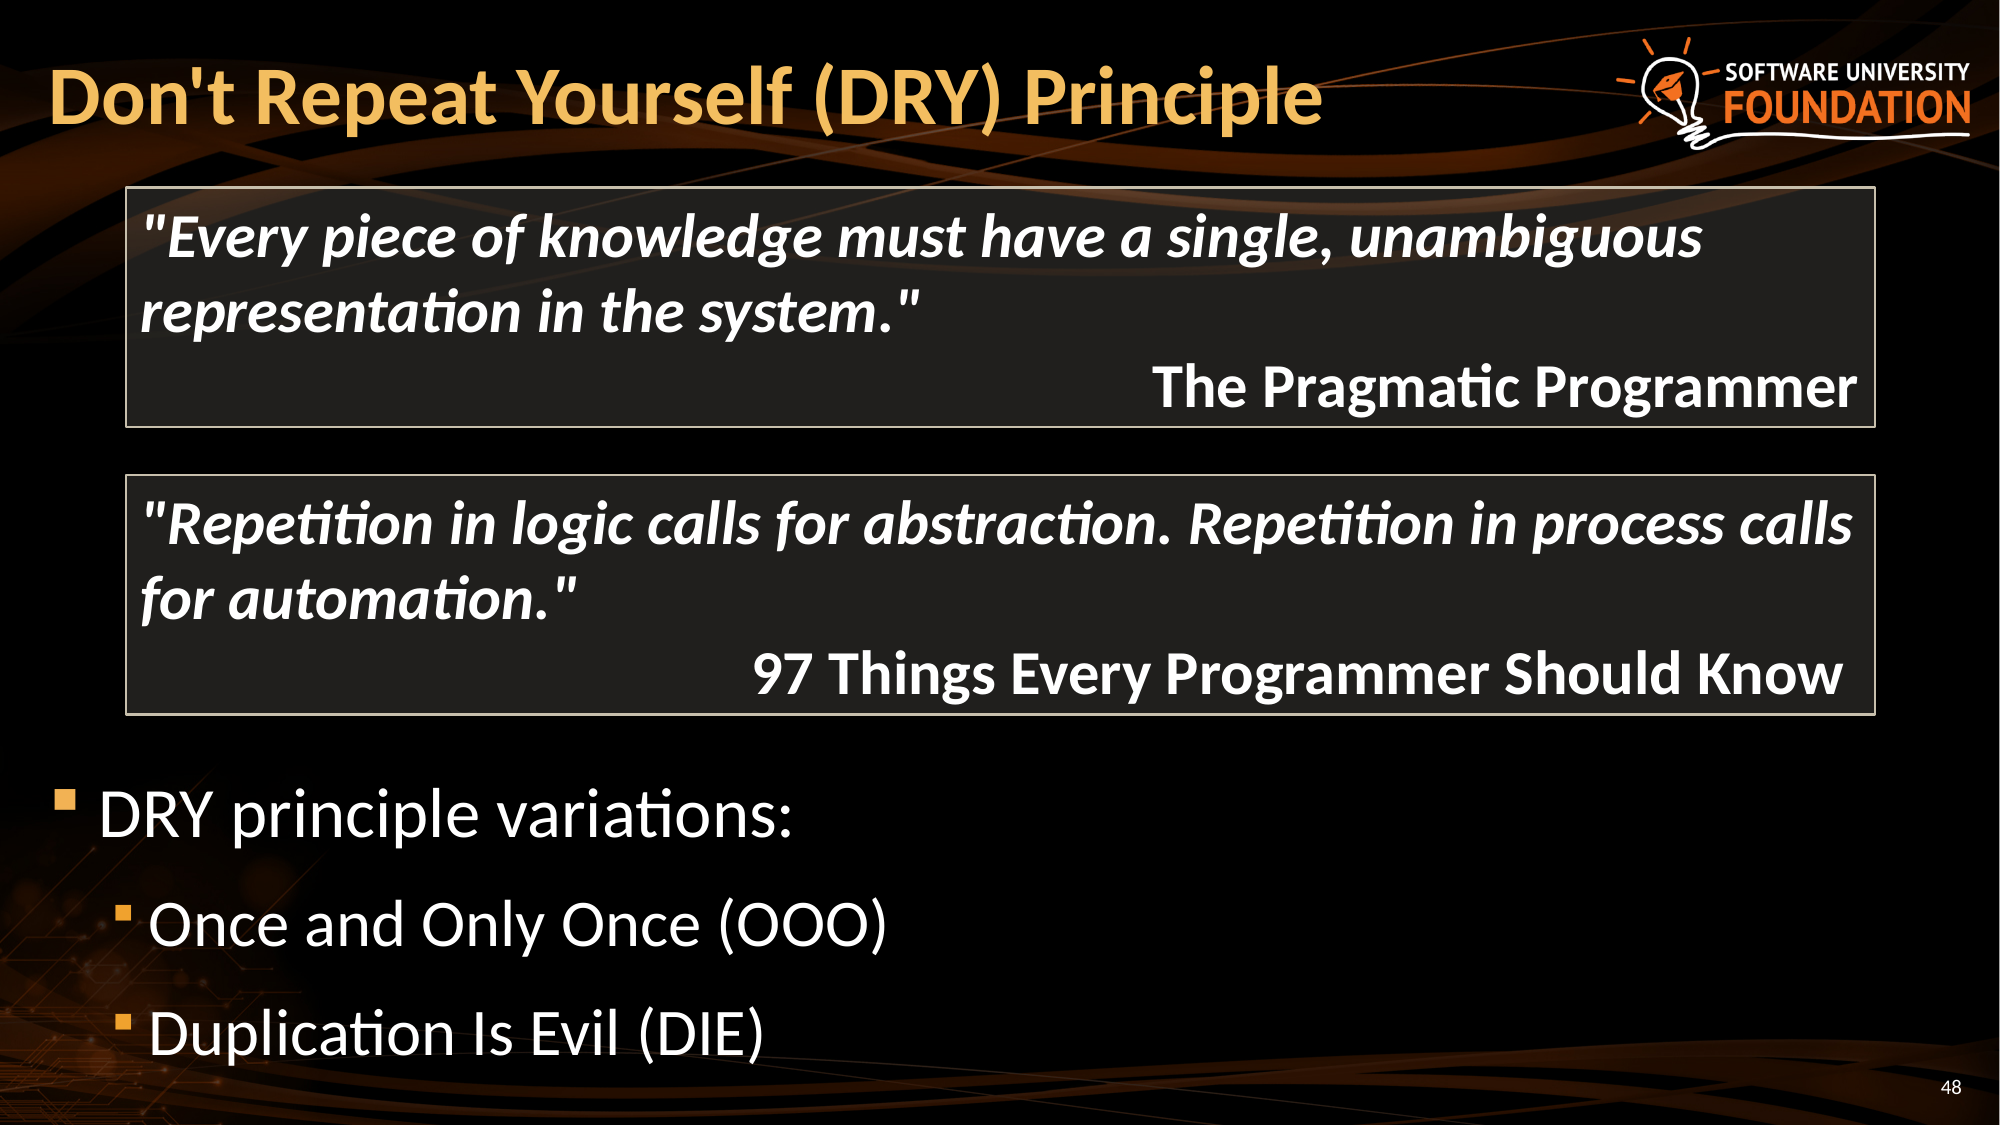

# Don't Repeat Yourself (DRY) Principle
"Every piece of knowledge must have a single, unambiguous representation in the system."
The Pragmatic Programmer
"Repetition in logic calls for abstraction. Repetition in process calls for automation."
97 Things Every Programmer Should Know
DRY principle variations:
Once and Only Once (OOO)
Duplication Is Evil (DIE)

48